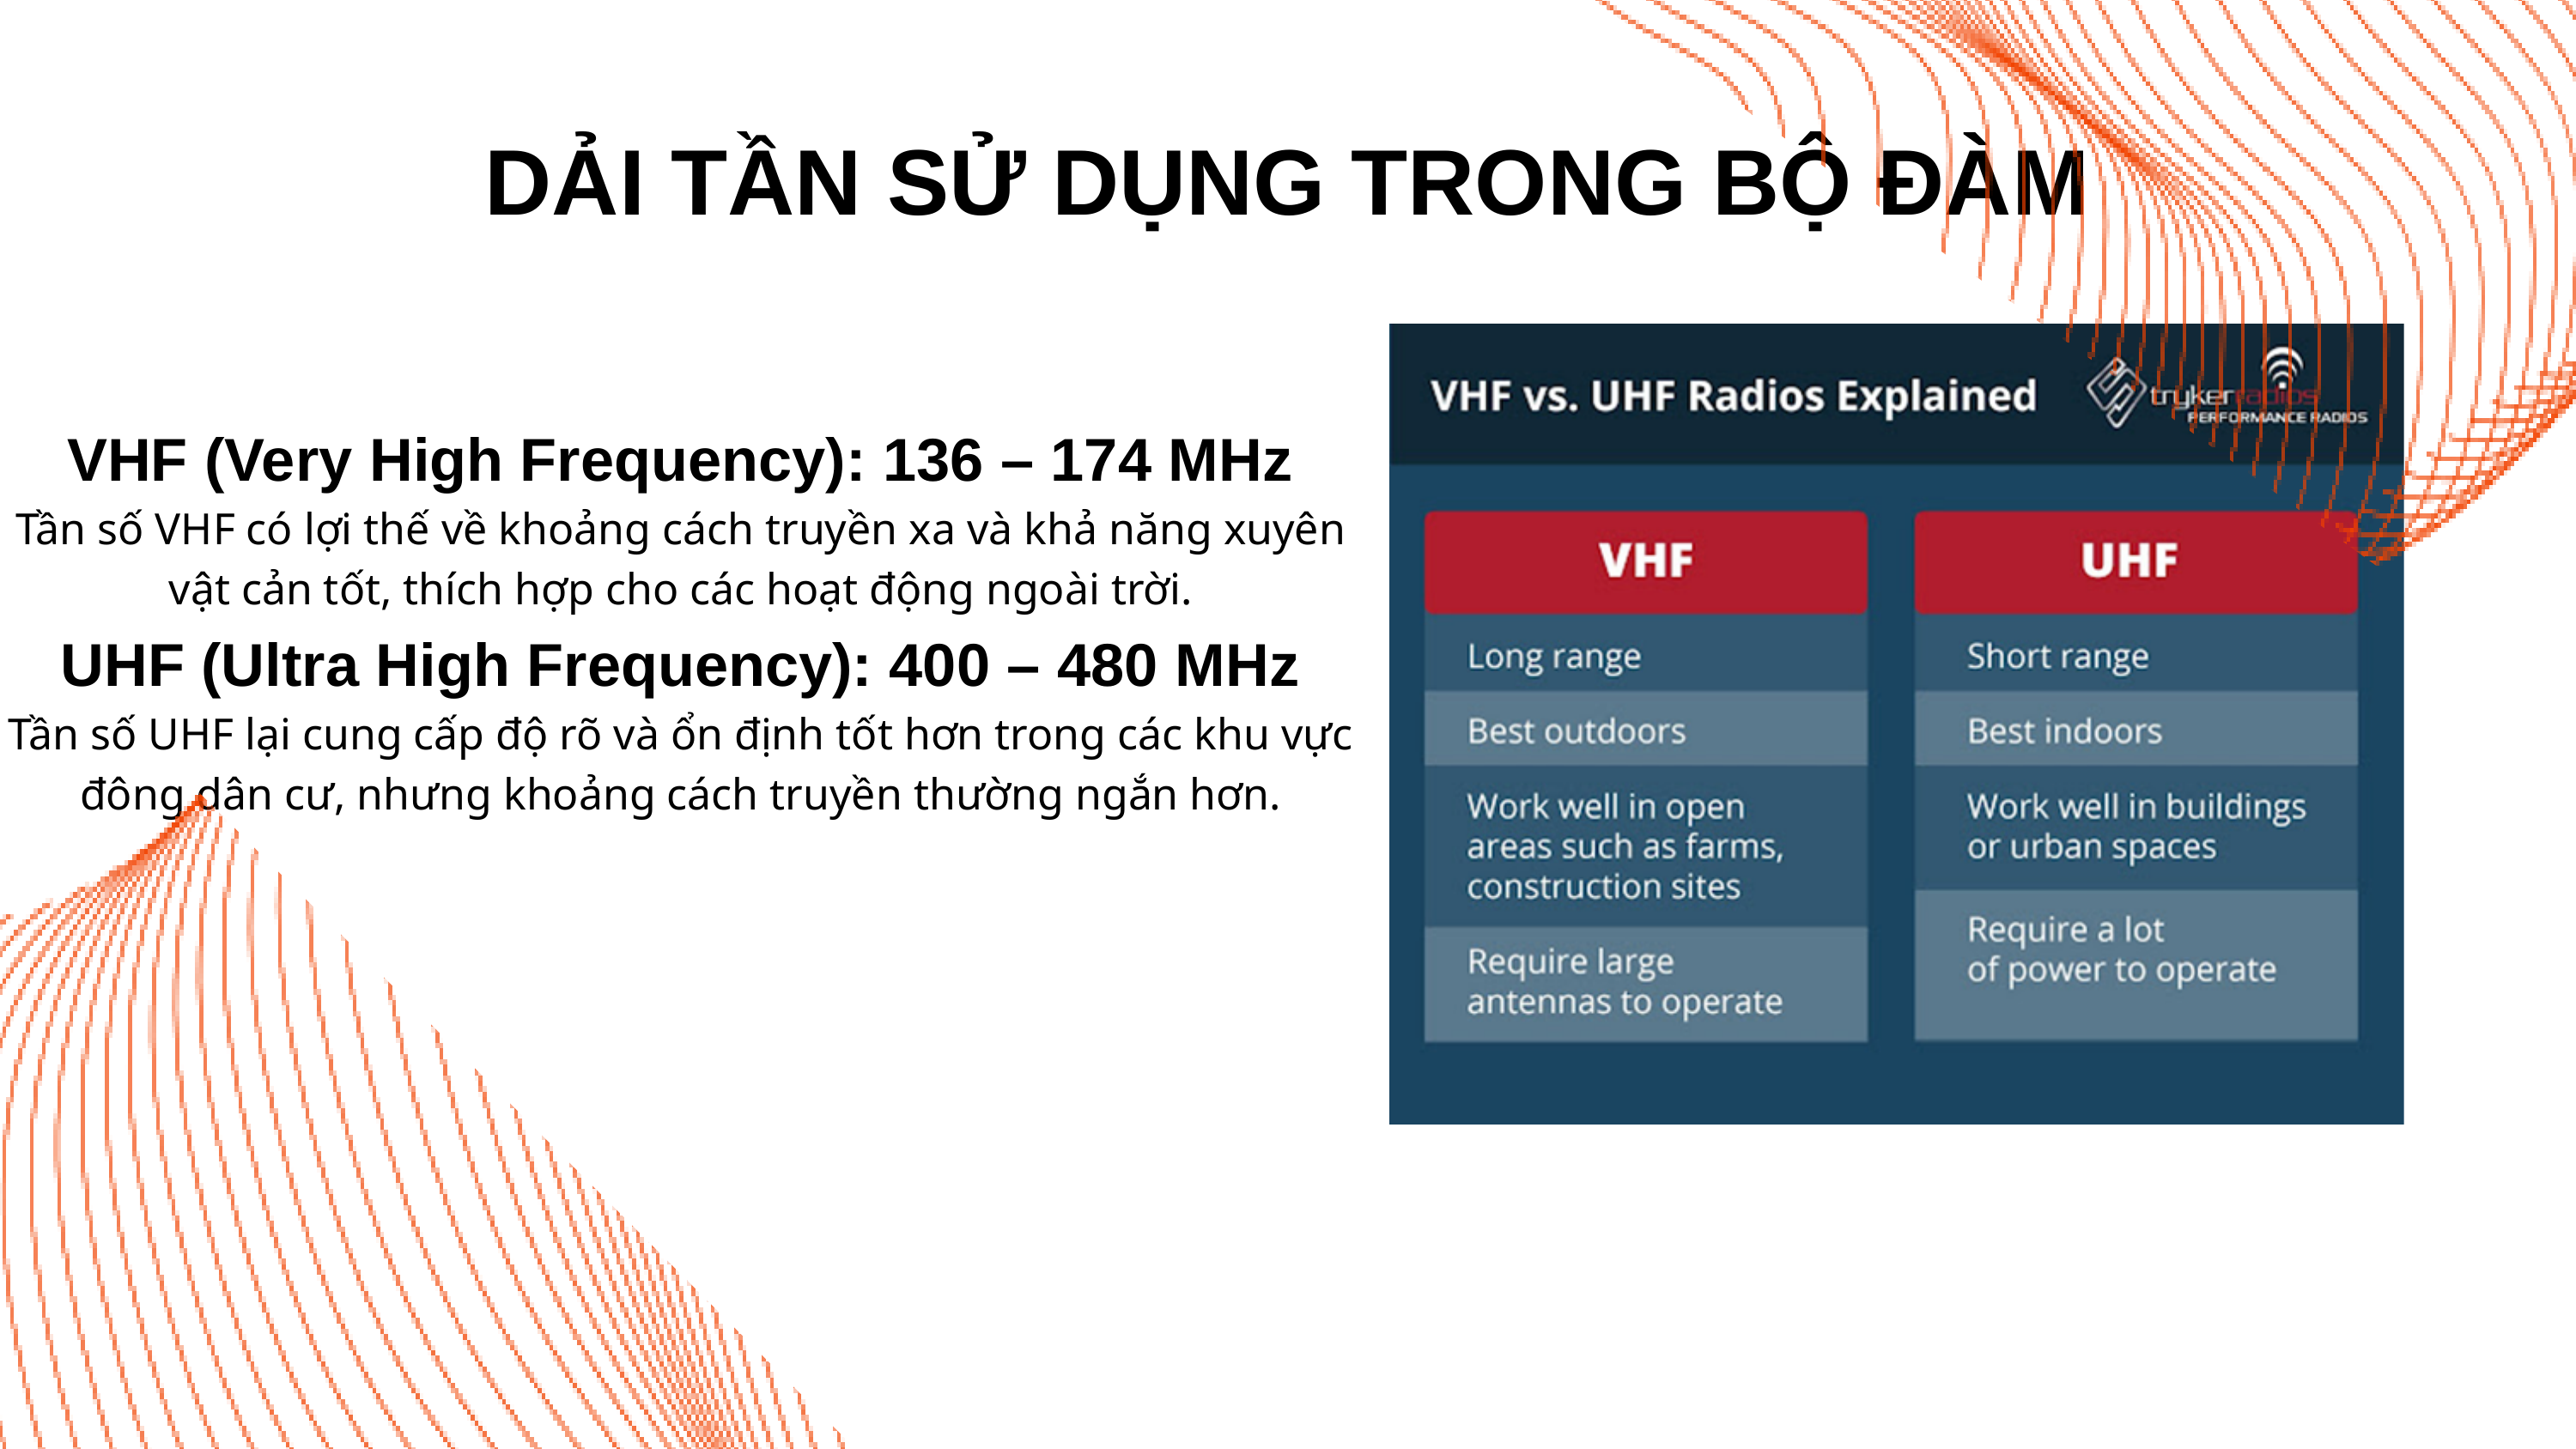

DẢI TẦN SỬ DỤNG TRONG BỘ ĐÀM

VHF (Very High Frequency): 136 – 174 MHz
Tần số VHF có lợi thế về khoảng cách truyền xa và khả năng xuyên vật cản tốt, thích hợp cho các hoạt động ngoài trời.
UHF (Ultra High Frequency): 400 – 480 MHz
Tần số UHF lại cung cấp độ rõ và ổn định tốt hơn trong các khu vực đông dân cư, nhưng khoảng cách truyền thường ngắn hơn.